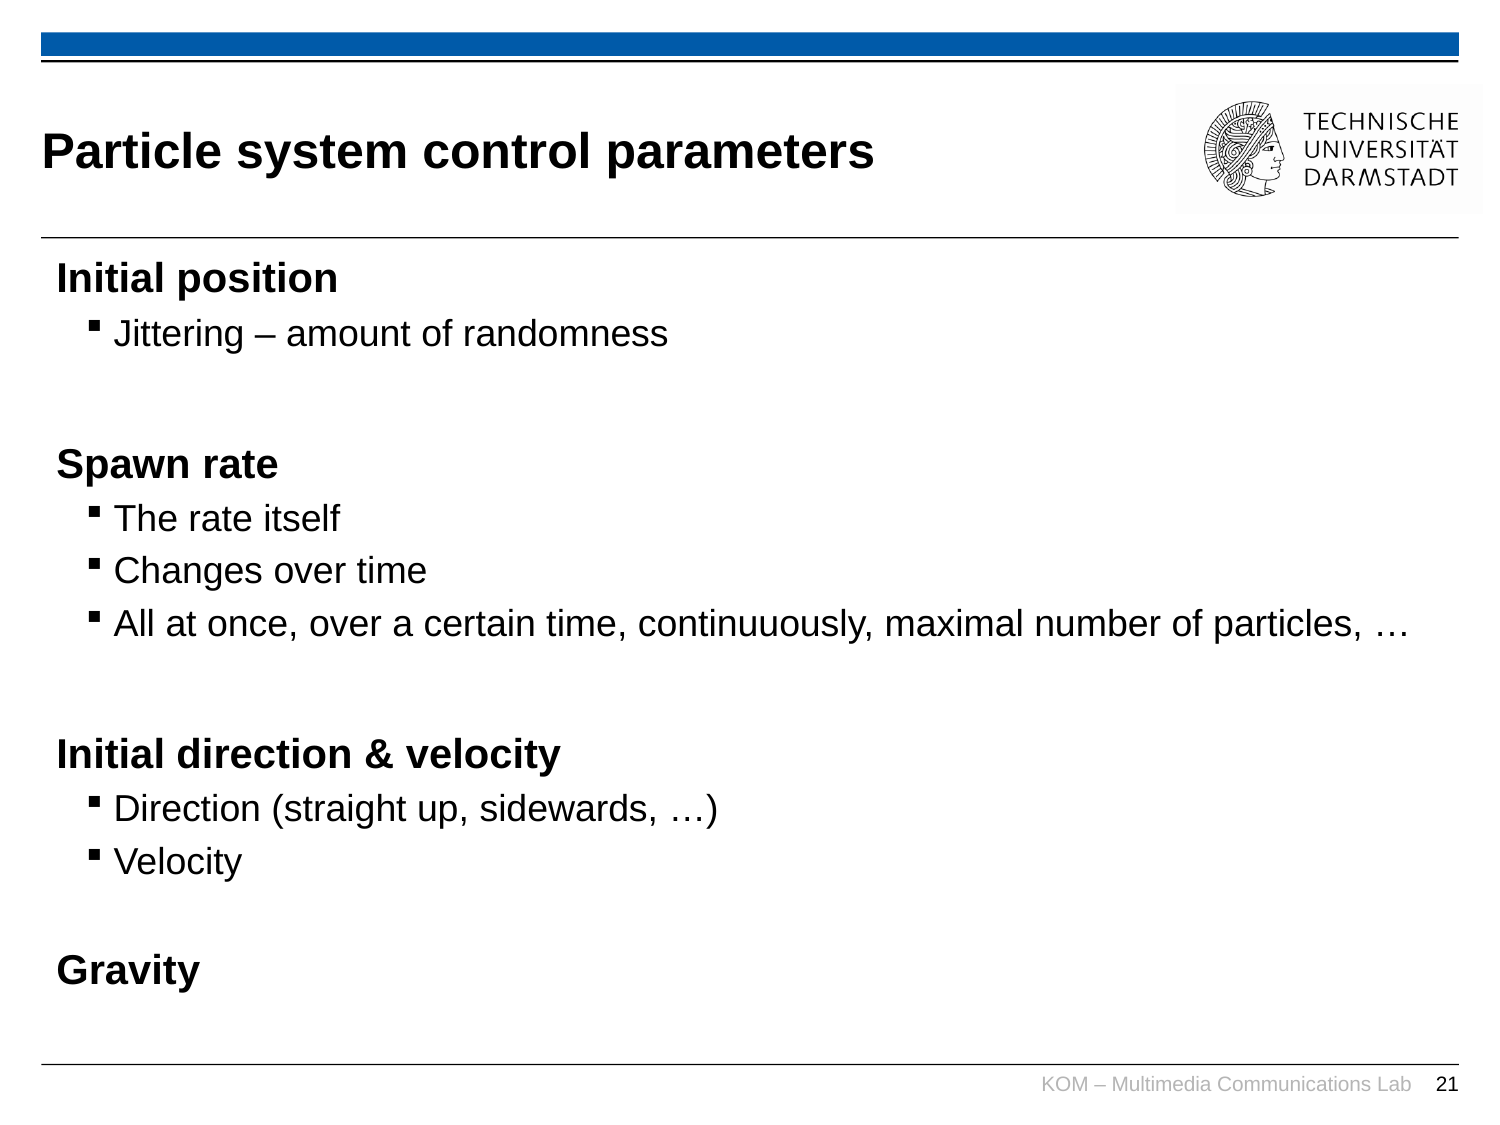

# Particle system control parameters
Initial position
Jittering – amount of randomness

Spawn rate
The rate itself
Changes over time
All at once, over a certain time, continuuously, maximal number of particles, …

Initial direction & velocity
Direction (straight up, sidewards, …)
Velocity

Gravity